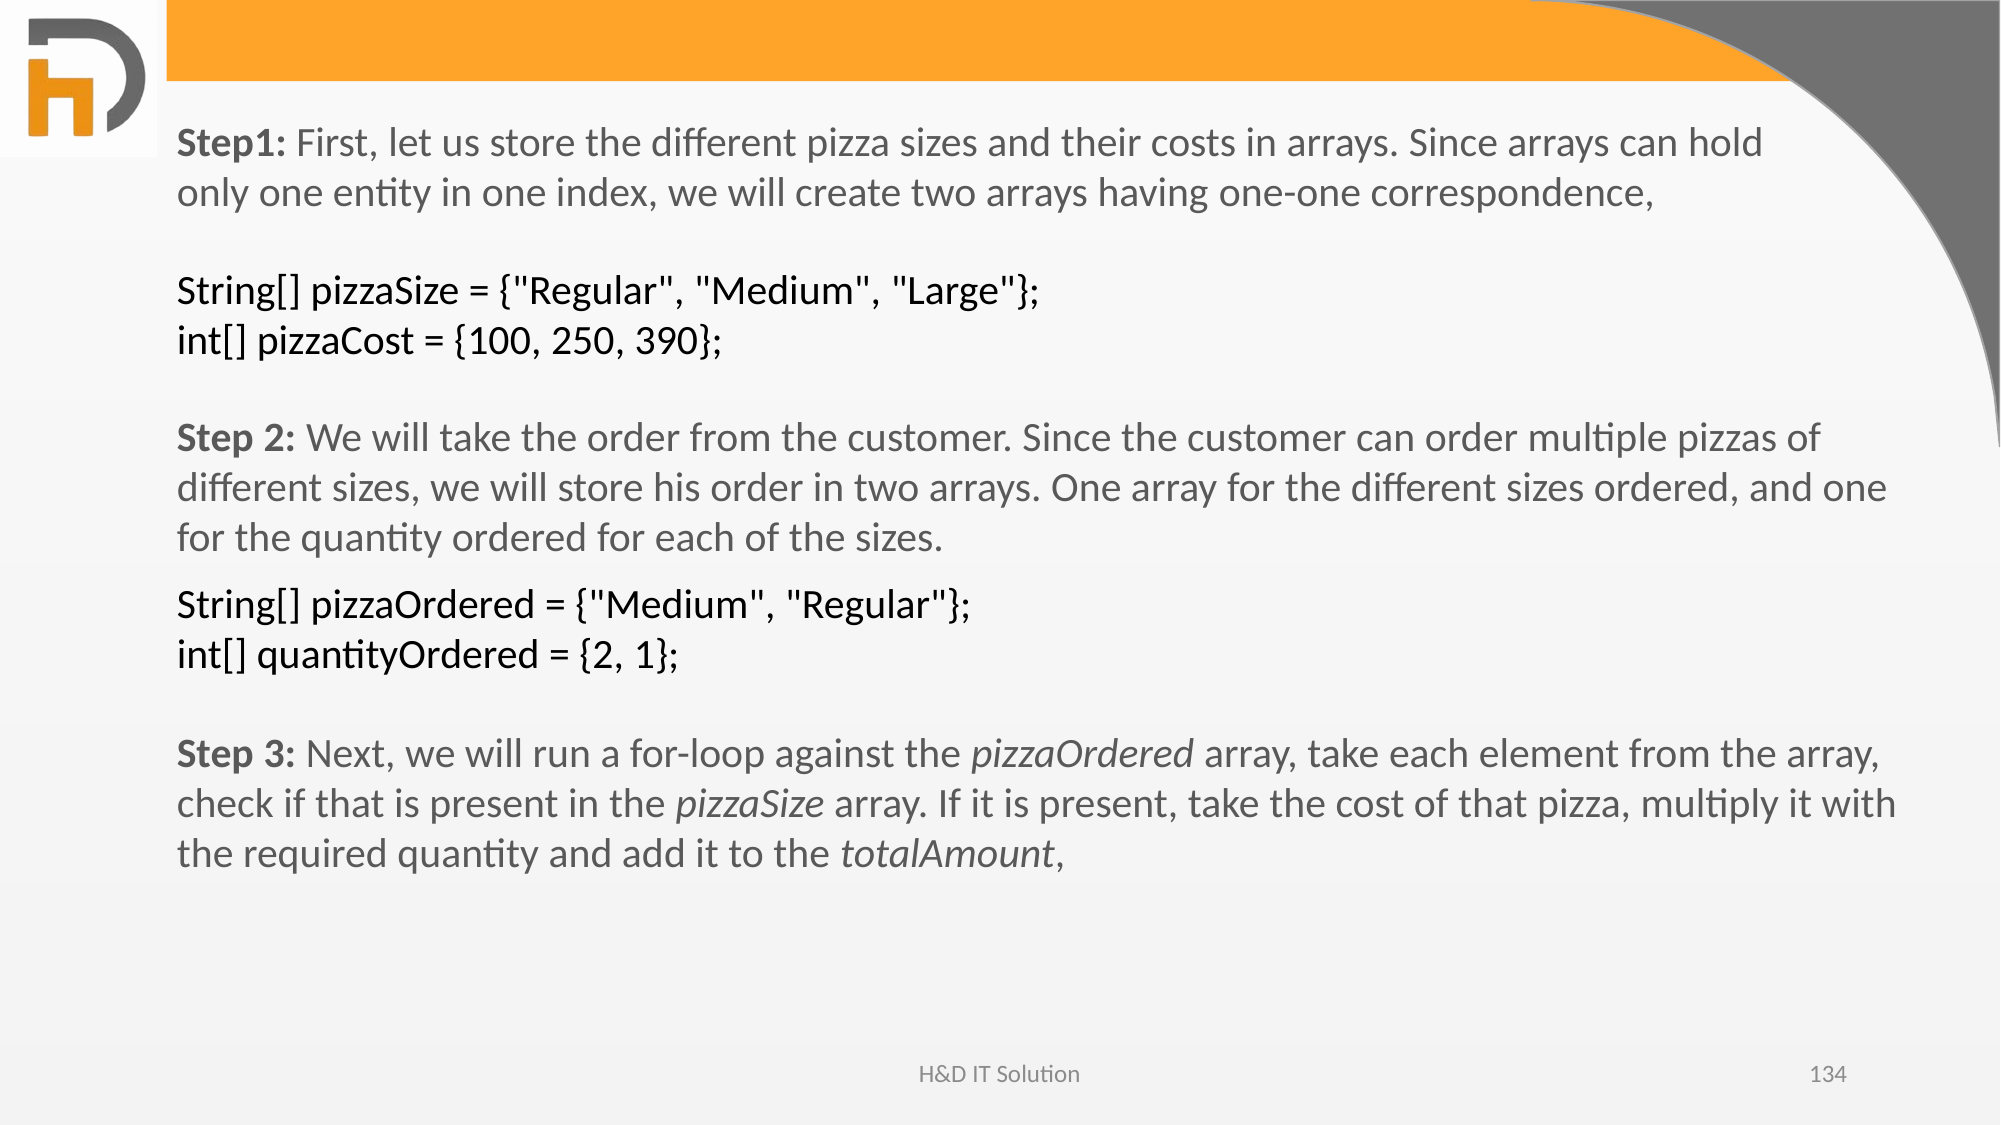

Step1: First, let us store the different pizza sizes and their costs in arrays. Since arrays can hold only one entity in one index, we will create two arrays having one-one correspondence,
String[] pizzaSize = {"Regular", "Medium", "Large"};
int[] pizzaCost = {100, 250, 390};
Step 2: We will take the order from the customer. Since the customer can order multiple pizzas of different sizes, we will store his order in two arrays. One array for the different sizes ordered, and one for the quantity ordered for each of the sizes.
String[] pizzaOrdered = {"Medium", "Regular"};
int[] quantityOrdered = {2, 1};
Step 3: Next, we will run a for-loop against the pizzaOrdered array, take each element from the array, check if that is present in the pizzaSize array. If it is present, take the cost of that pizza, multiply it with the required quantity and add it to the totalAmount,
H&D IT Solution
134